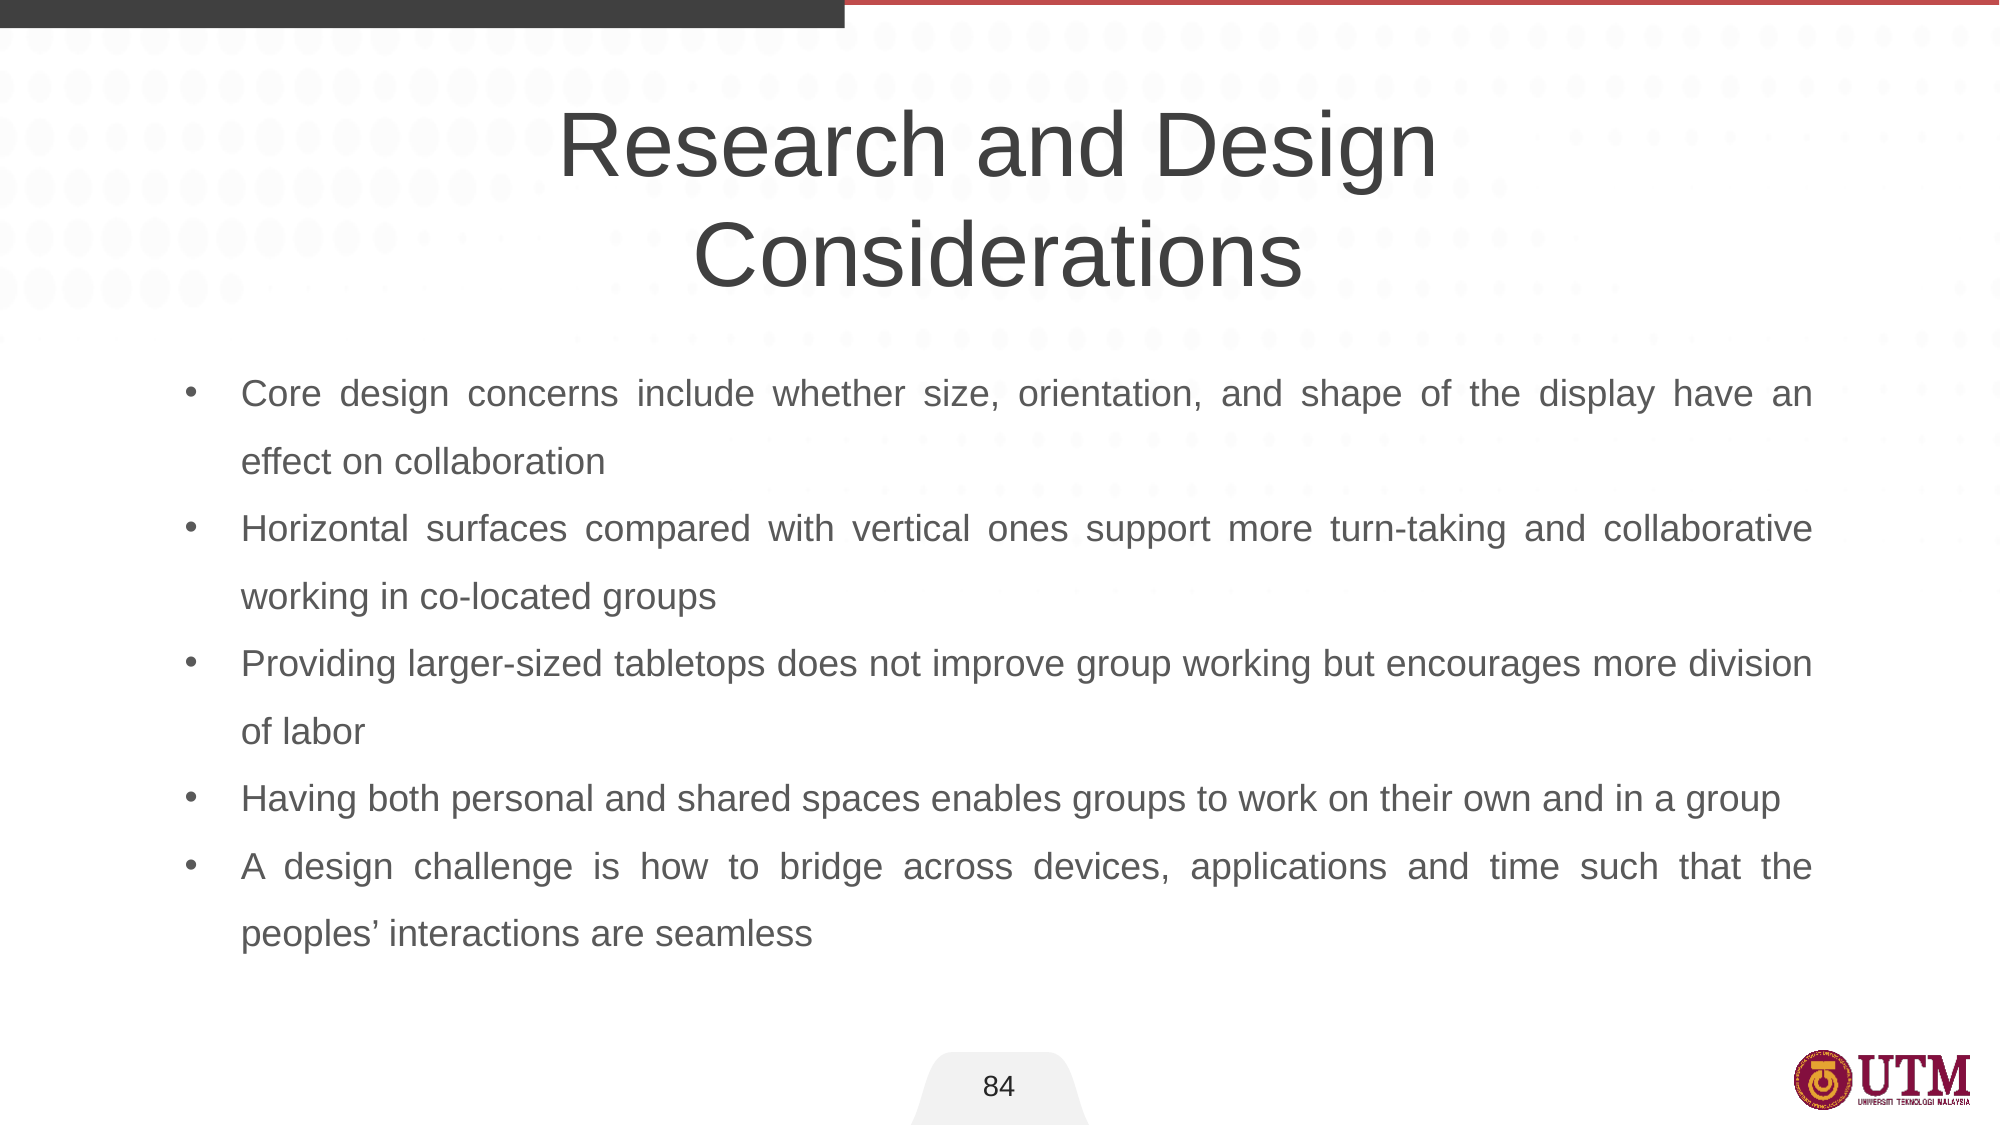

Research and Design
Considerations
Core design concerns include whether size, orientation, and shape of the display have an effect on collaboration
Horizontal surfaces compared with vertical ones support more turn-taking and collaborative working in co-located groups
Providing larger-sized tabletops does not improve group working but encourages more division of labor
Having both personal and shared spaces enables groups to work on their own and in a group
A design challenge is how to bridge across devices, applications and time such that the peoples’ interactions are seamless
84